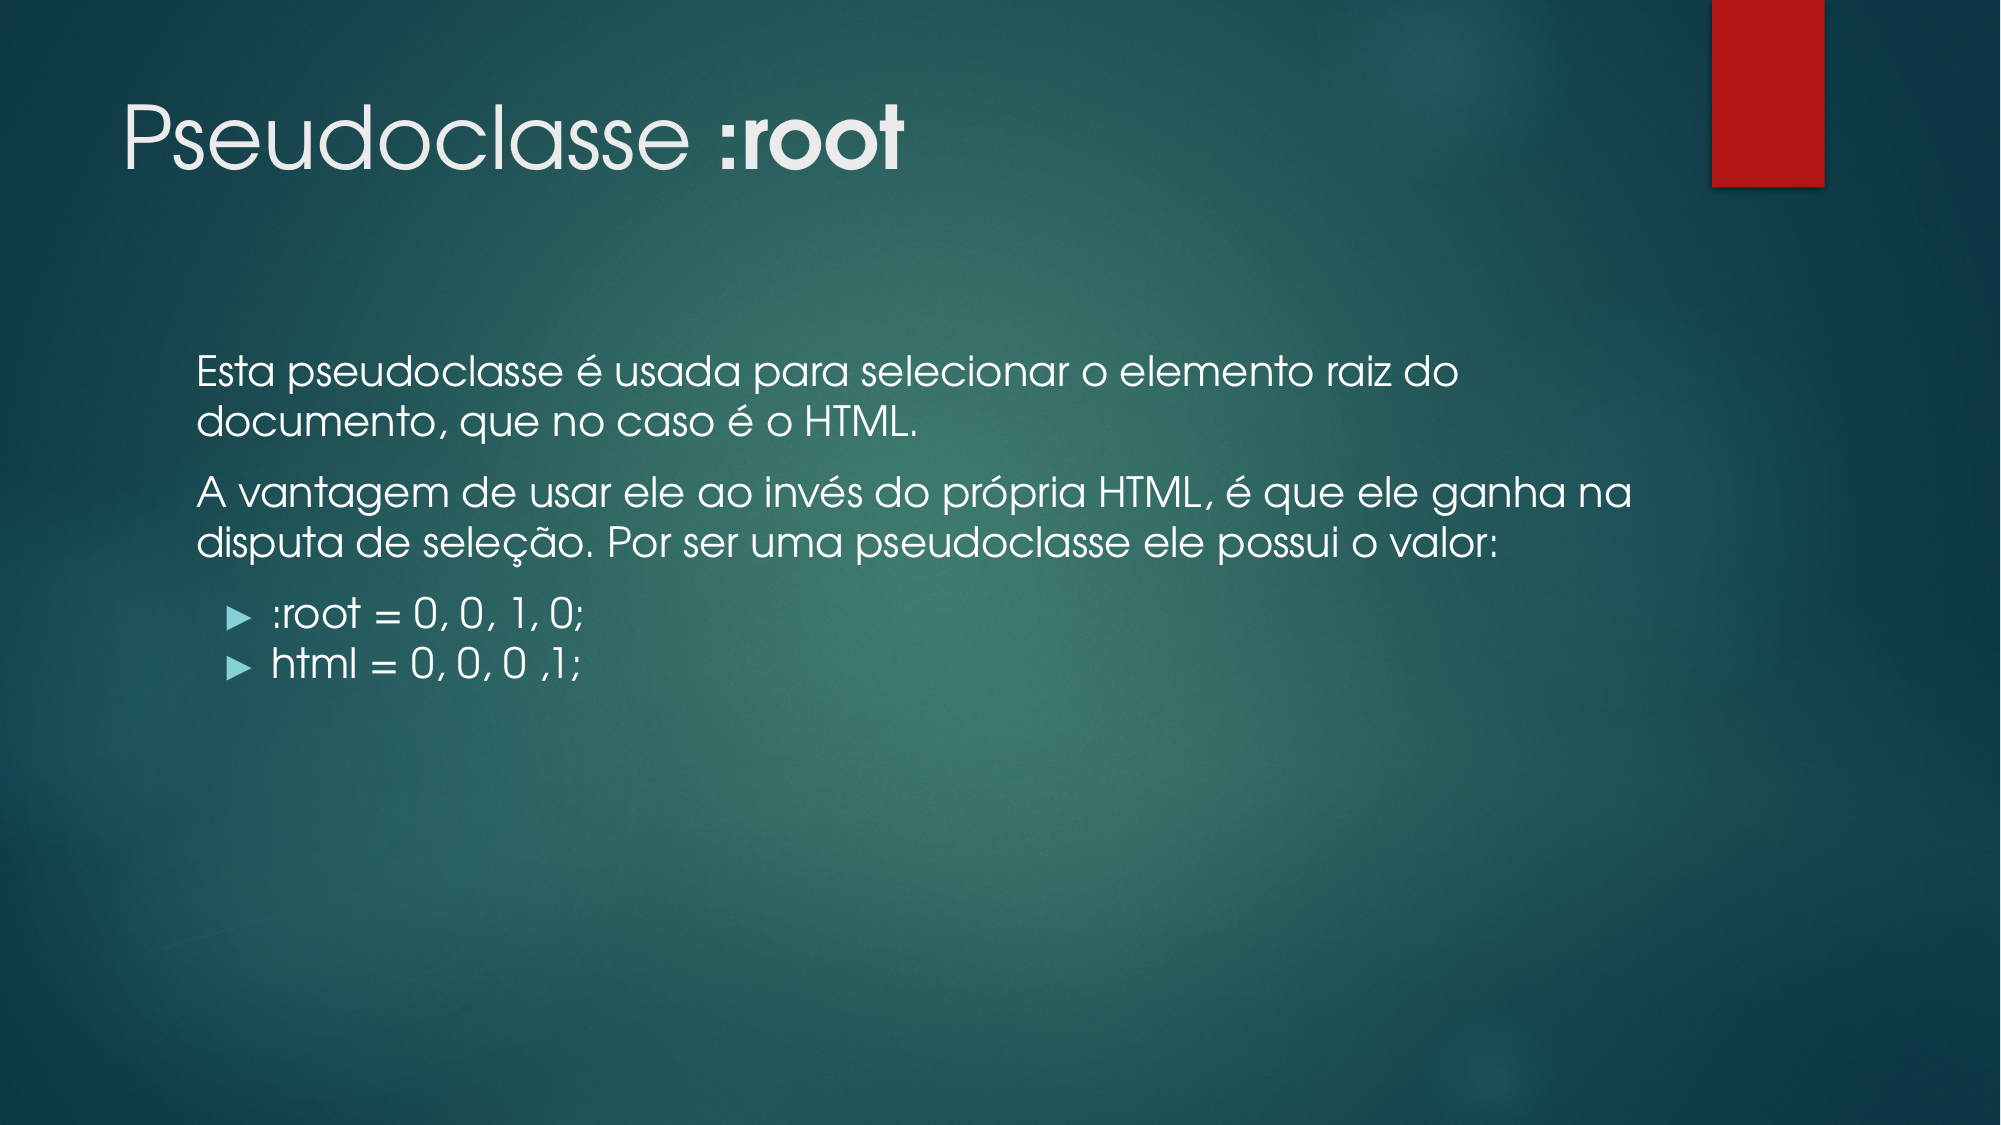

# Pseudoclasse :root
Esta pseudoclasse é usada para selecionar o elemento raiz do documento, que no caso é o HTML.
A vantagem de usar ele ao invés do própria HTML, é que ele ganha na disputa de seleção. Por ser uma pseudoclasse ele possui o valor:
:root = 0, 0, 1, 0;
html = 0, 0, 0 ,1;